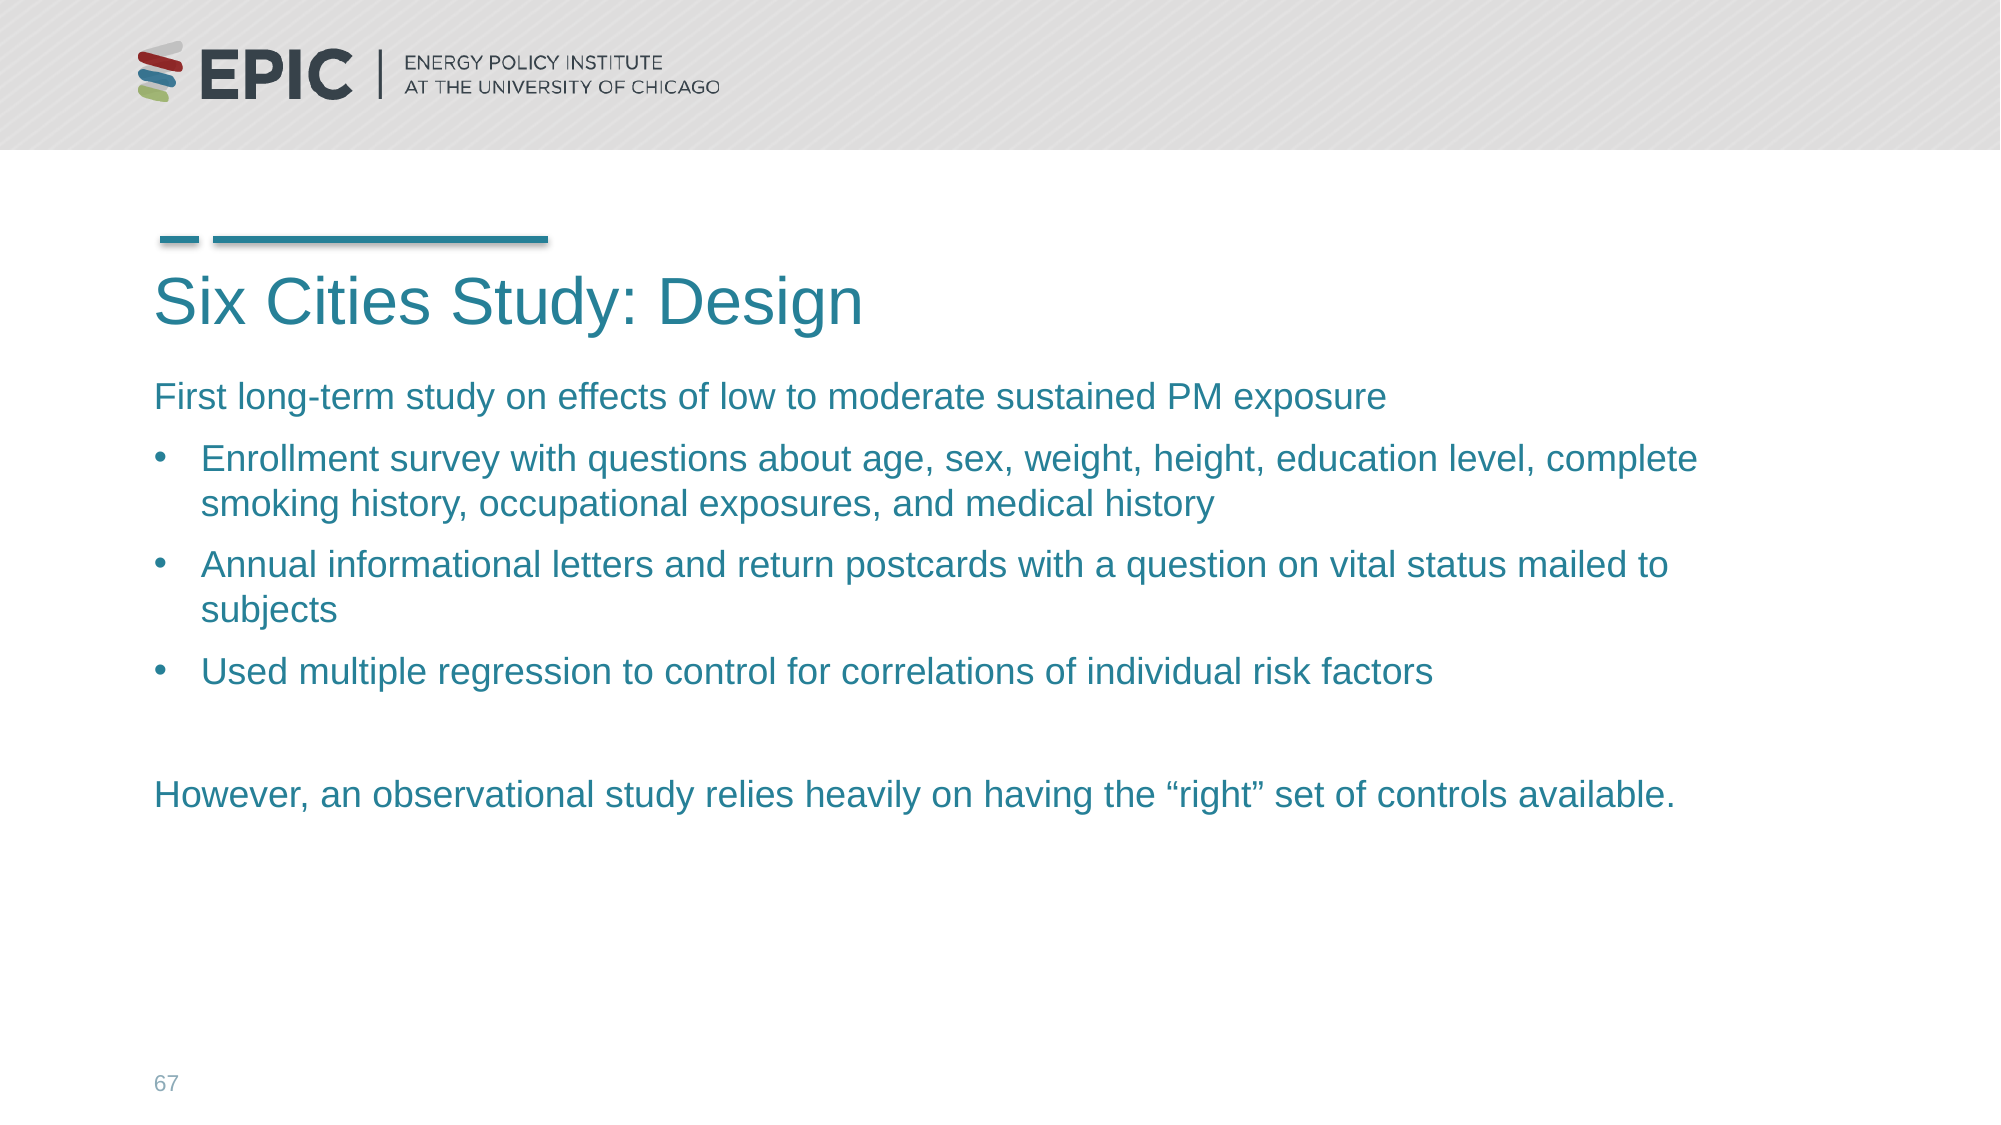

# Six Cities Study: Design
First long-term study on effects of low to moderate sustained PM exposure
Enrollment survey with questions about age, sex, weight, height, education level, complete smoking history, occupational exposures, and medical history
Annual informational letters and return postcards with a question on vital status mailed to subjects
Used multiple regression to control for correlations of individual risk factors

However, an observational study relies heavily on having the “right” set of controls available.
67